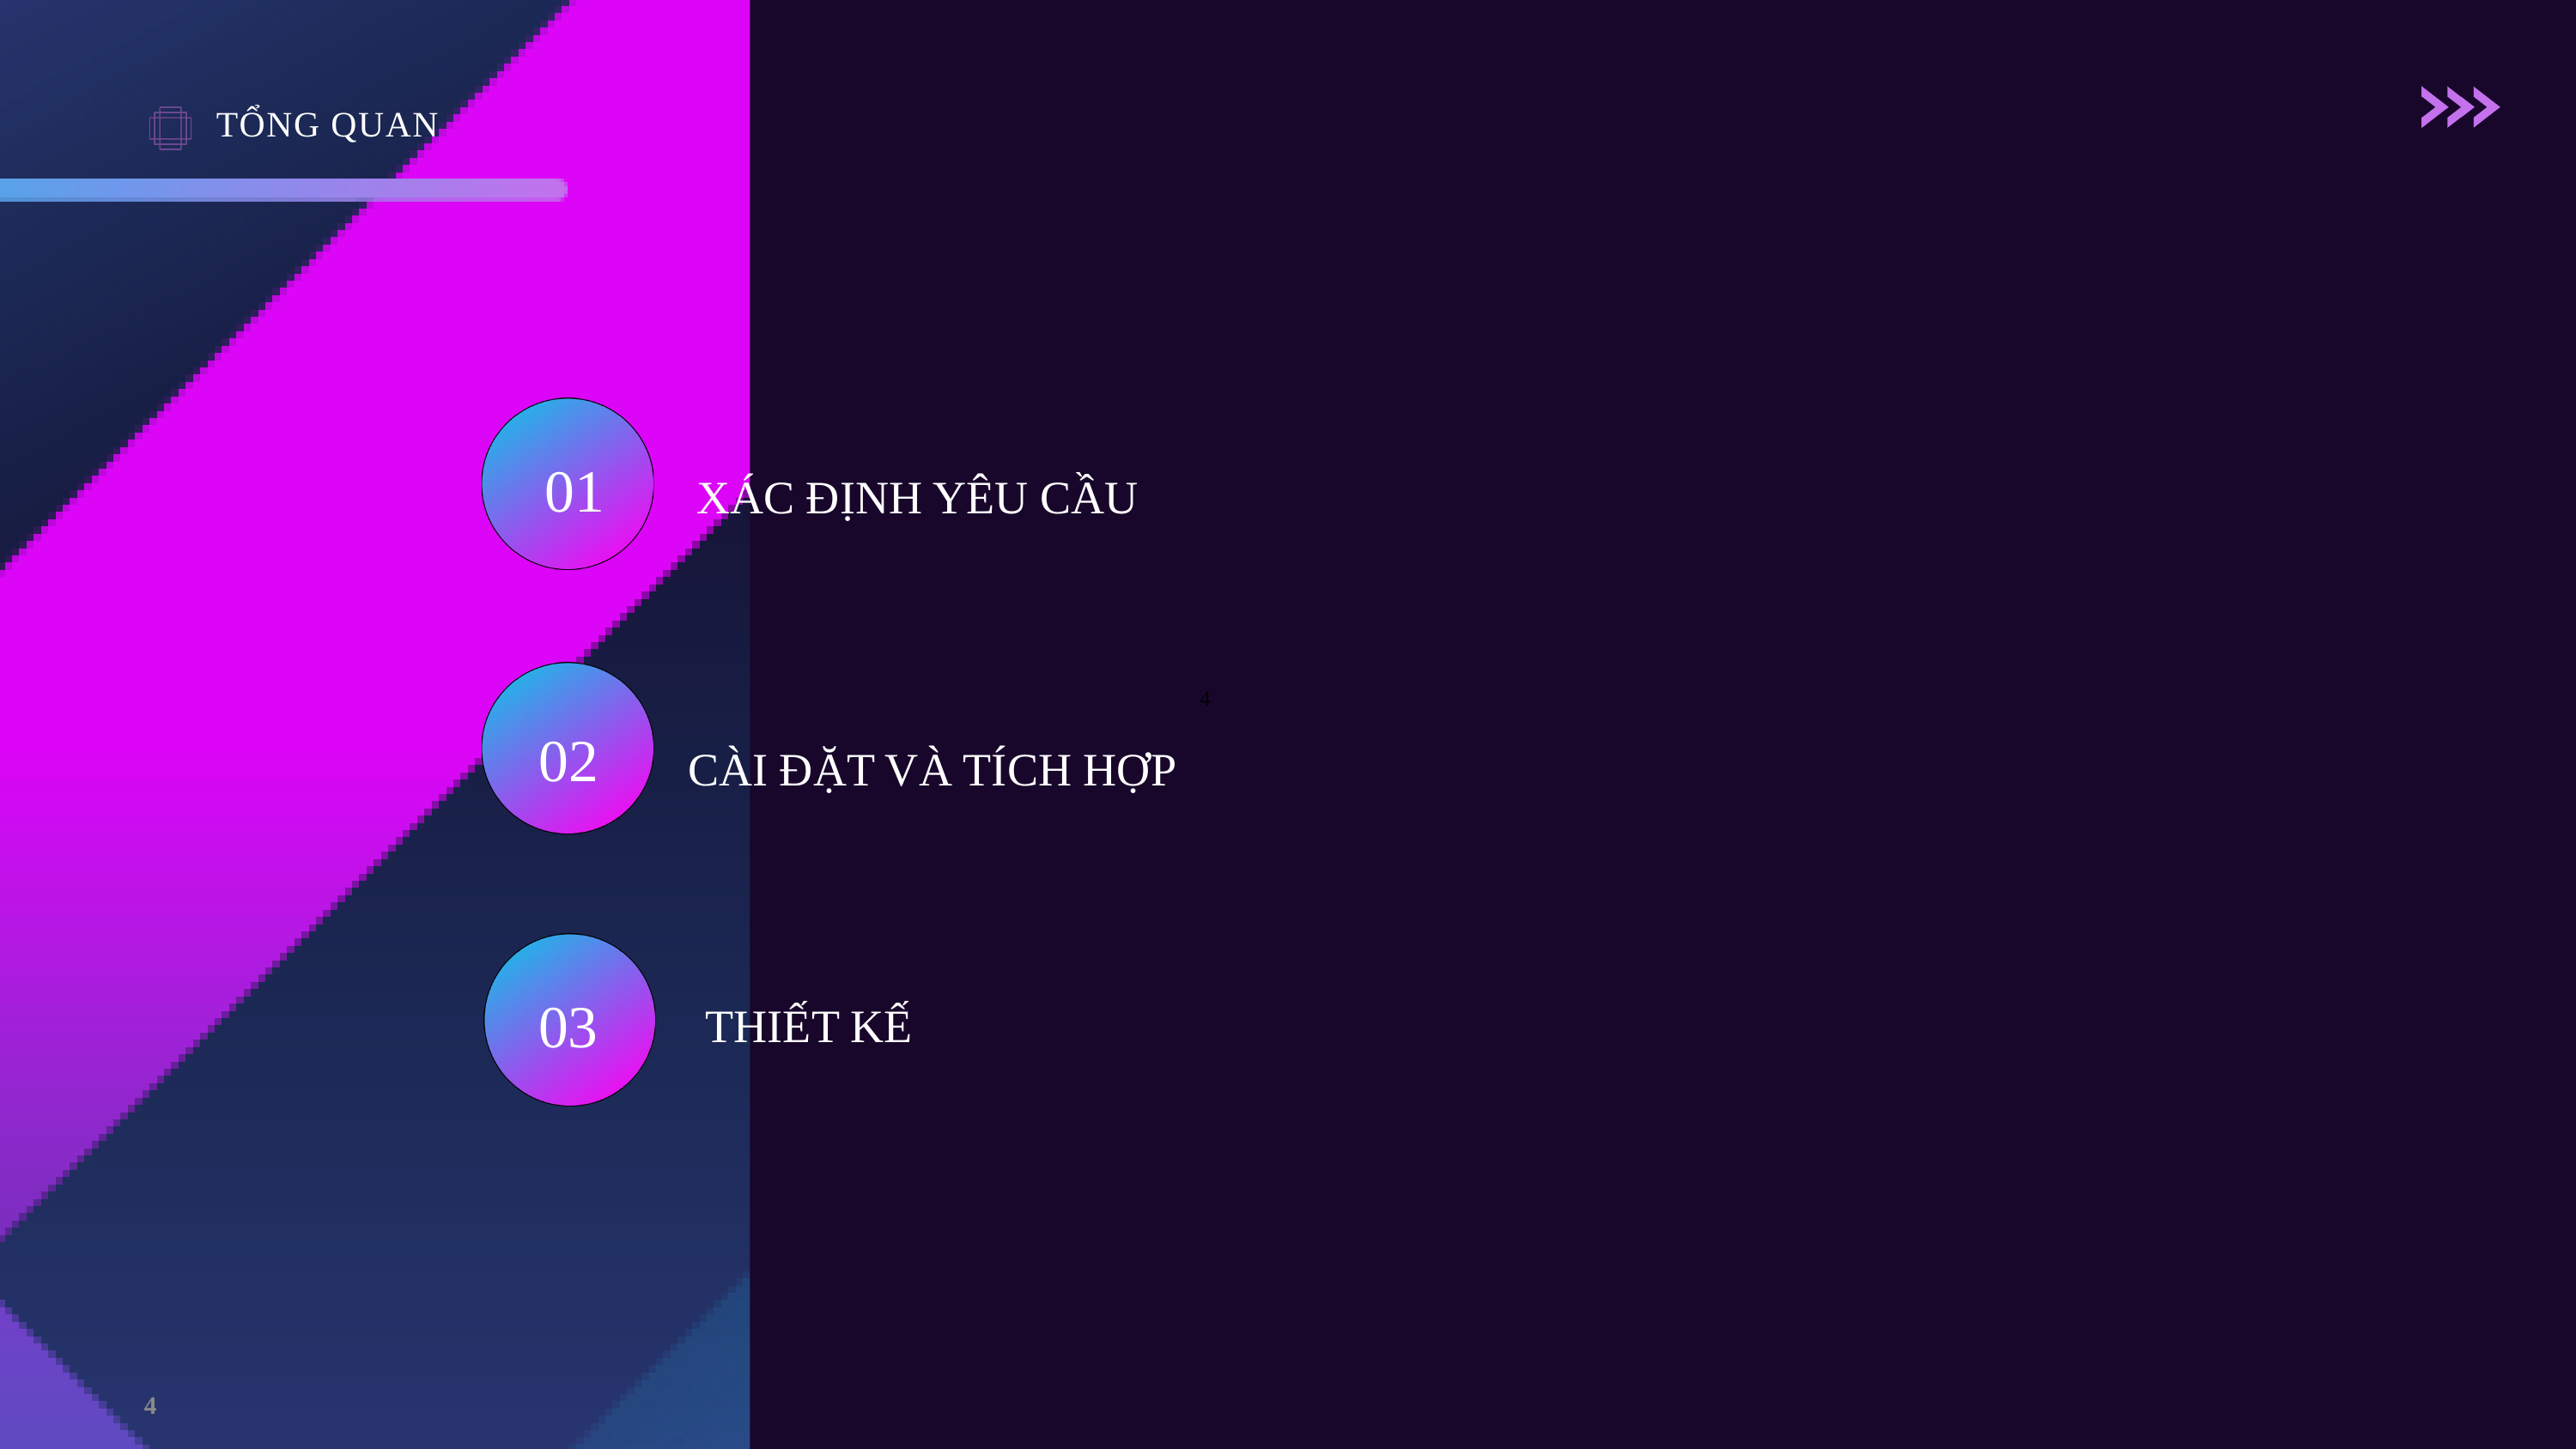

TỔNG QUAN

01
XÁC ĐỊNH YÊU CẦU

02
CÀI ĐẶT VÀ TÍCH HỢP
4

03
THIẾT KẾ
4